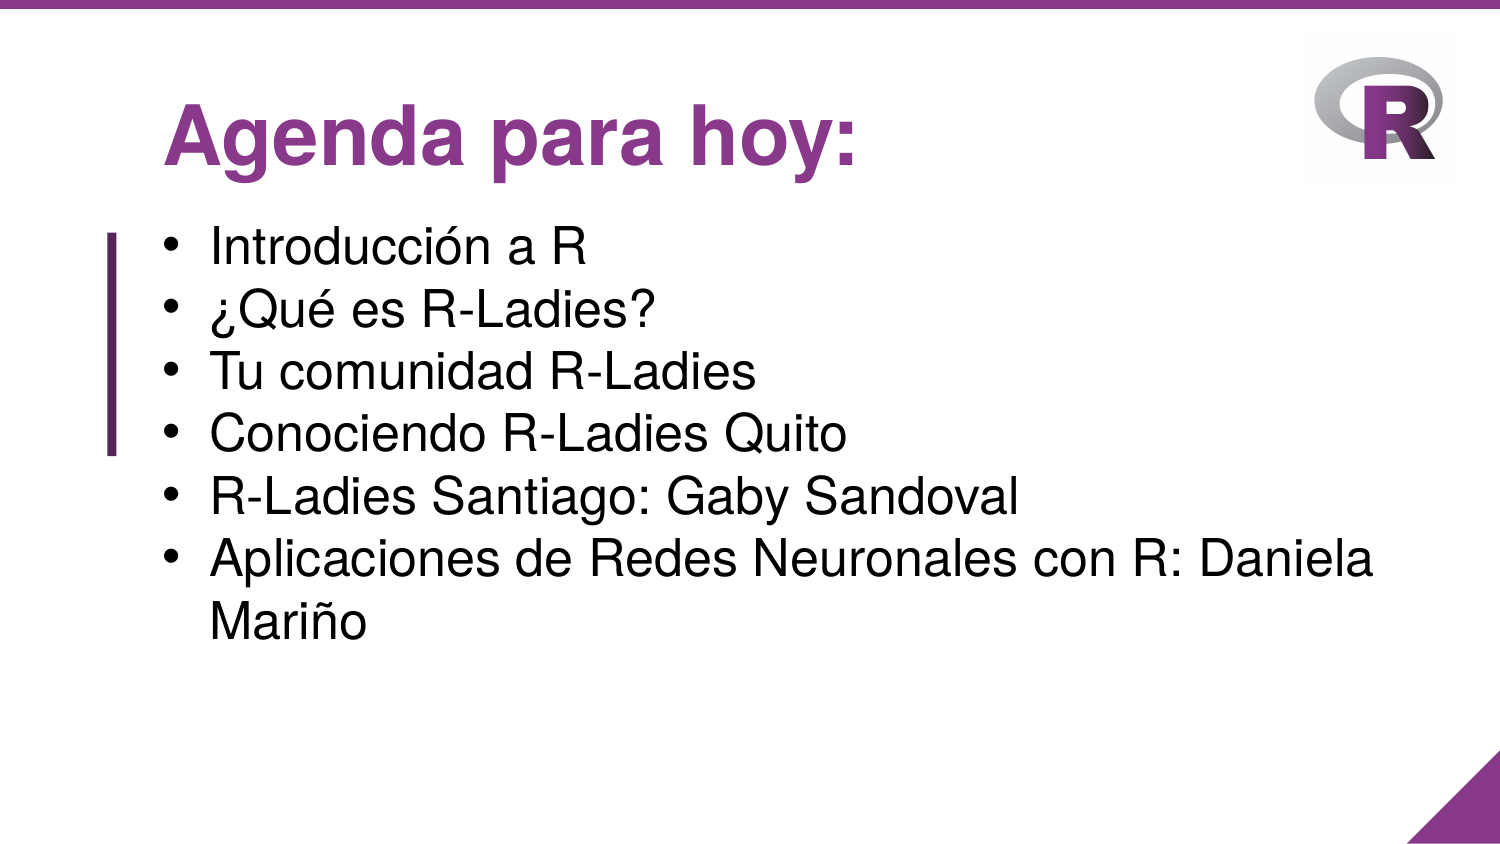

# Agenda para hoy:
Introducción a R
¿Qué es R-Ladies?
Tu comunidad R-Ladies
Conociendo R-Ladies Quito
R-Ladies Santiago: Gaby Sandoval
Aplicaciones de Redes Neuronales con R: Daniela Mariño